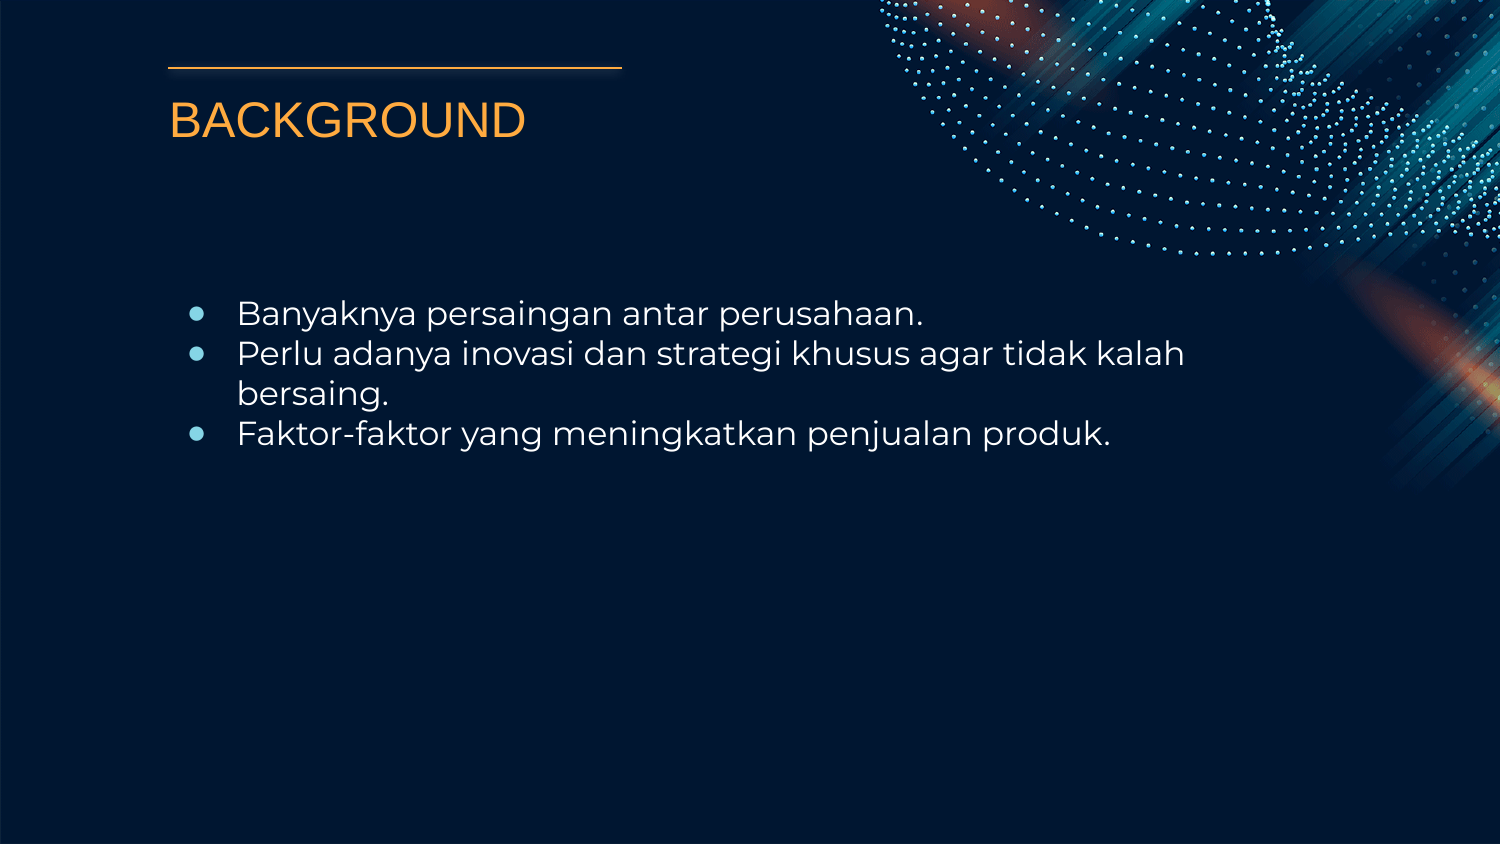

# BACKGROUND
Banyaknya persaingan antar perusahaan.
Perlu adanya inovasi dan strategi khusus agar tidak kalah bersaing.
Faktor-faktor yang meningkatkan penjualan produk.